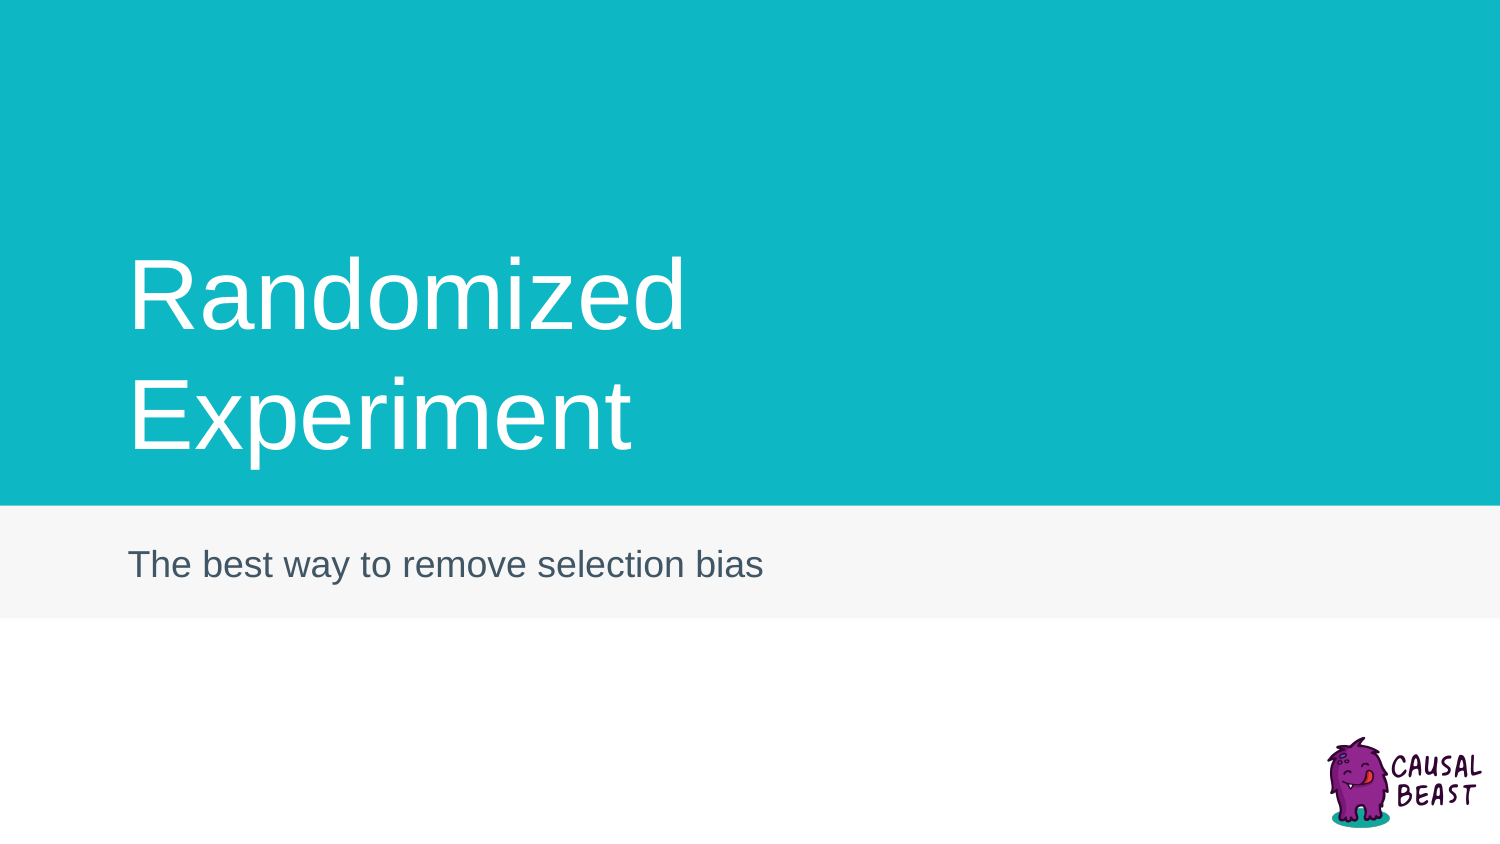

# Randomized Experiment
The best way to remove selection bias
54